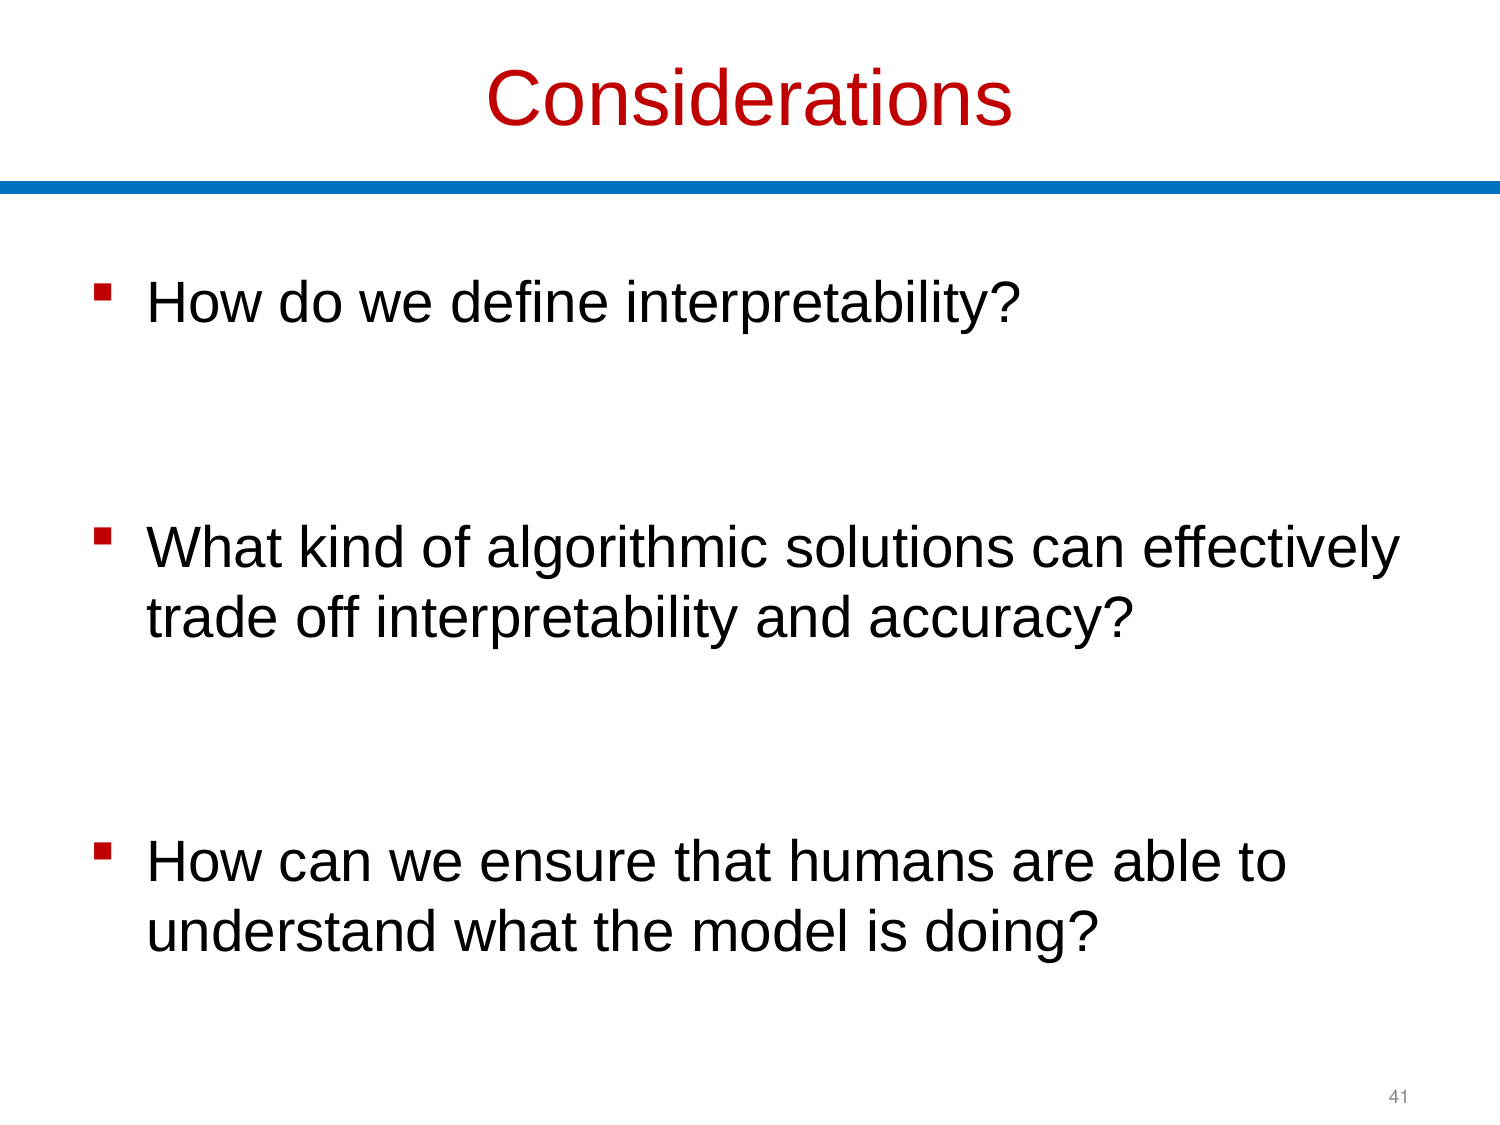

# Considerations
How do we define interpretability?

What kind of algorithmic solutions can effectively trade off interpretability and accuracy?

How can we ensure that humans are able to understand what the model is doing?
41